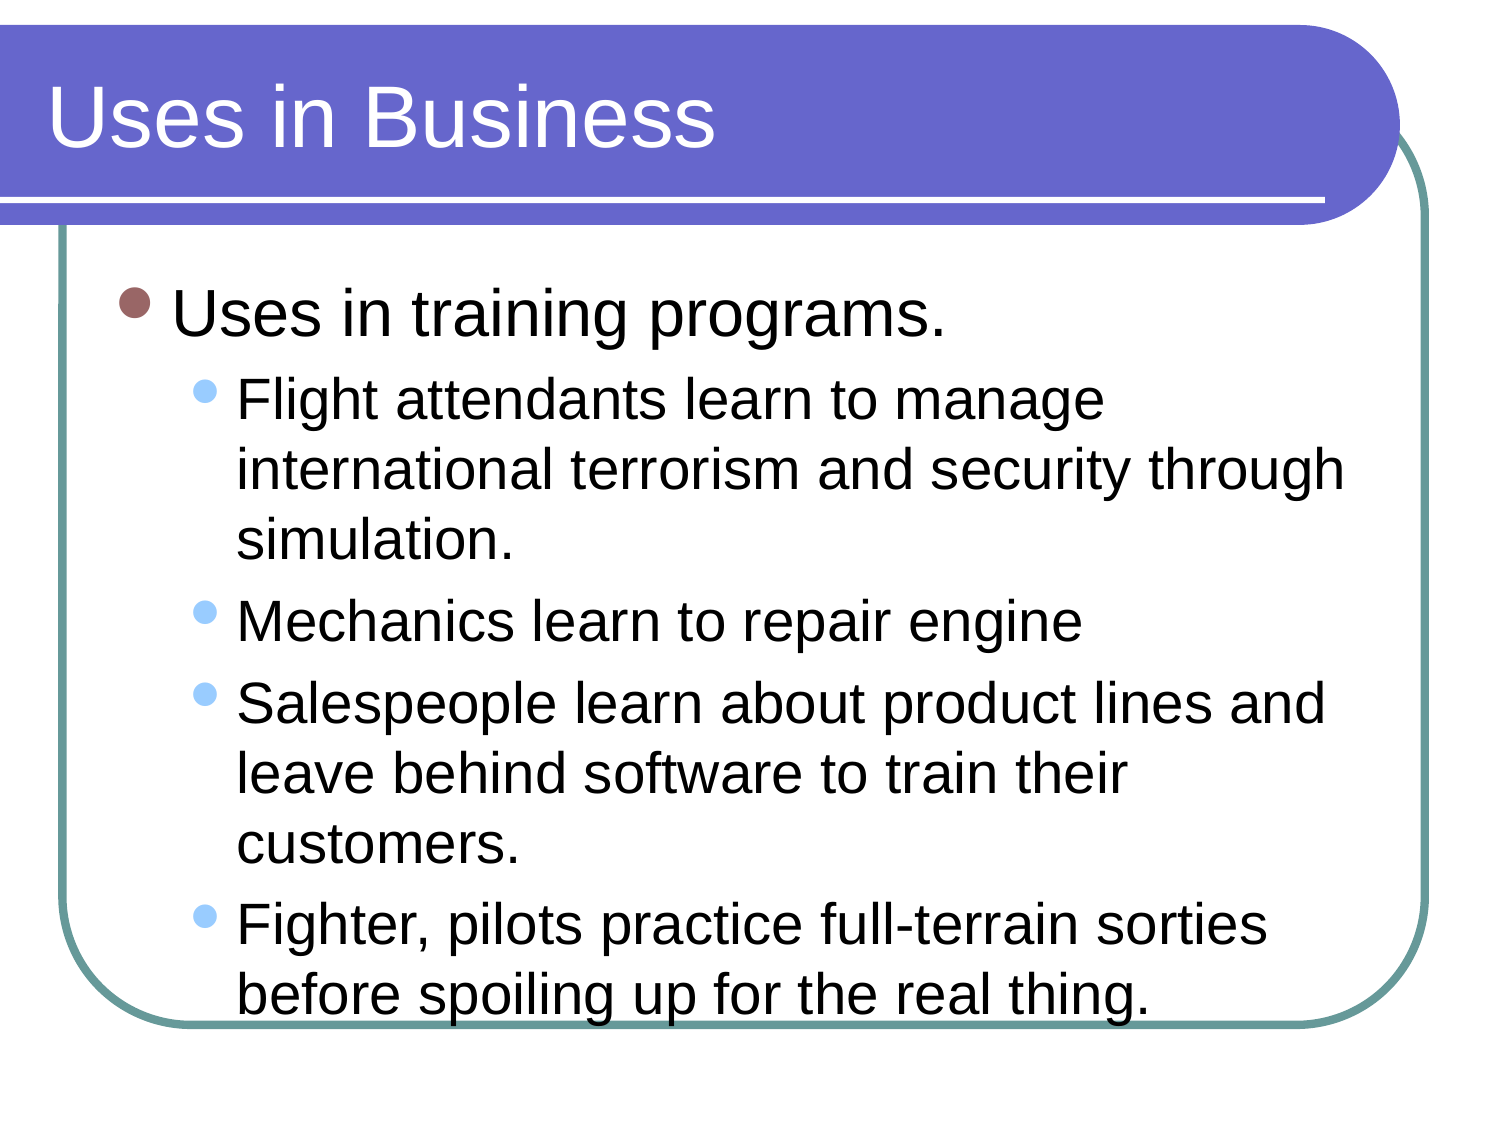

# Uses in Business
Uses in training programs.
Flight attendants learn to manage international terrorism and security through simulation.
Mechanics learn to repair engine
Salespeople learn about product lines and leave behind software to train their customers.
Fighter, pilots practice full-terrain sorties before spoiling up for the real thing.